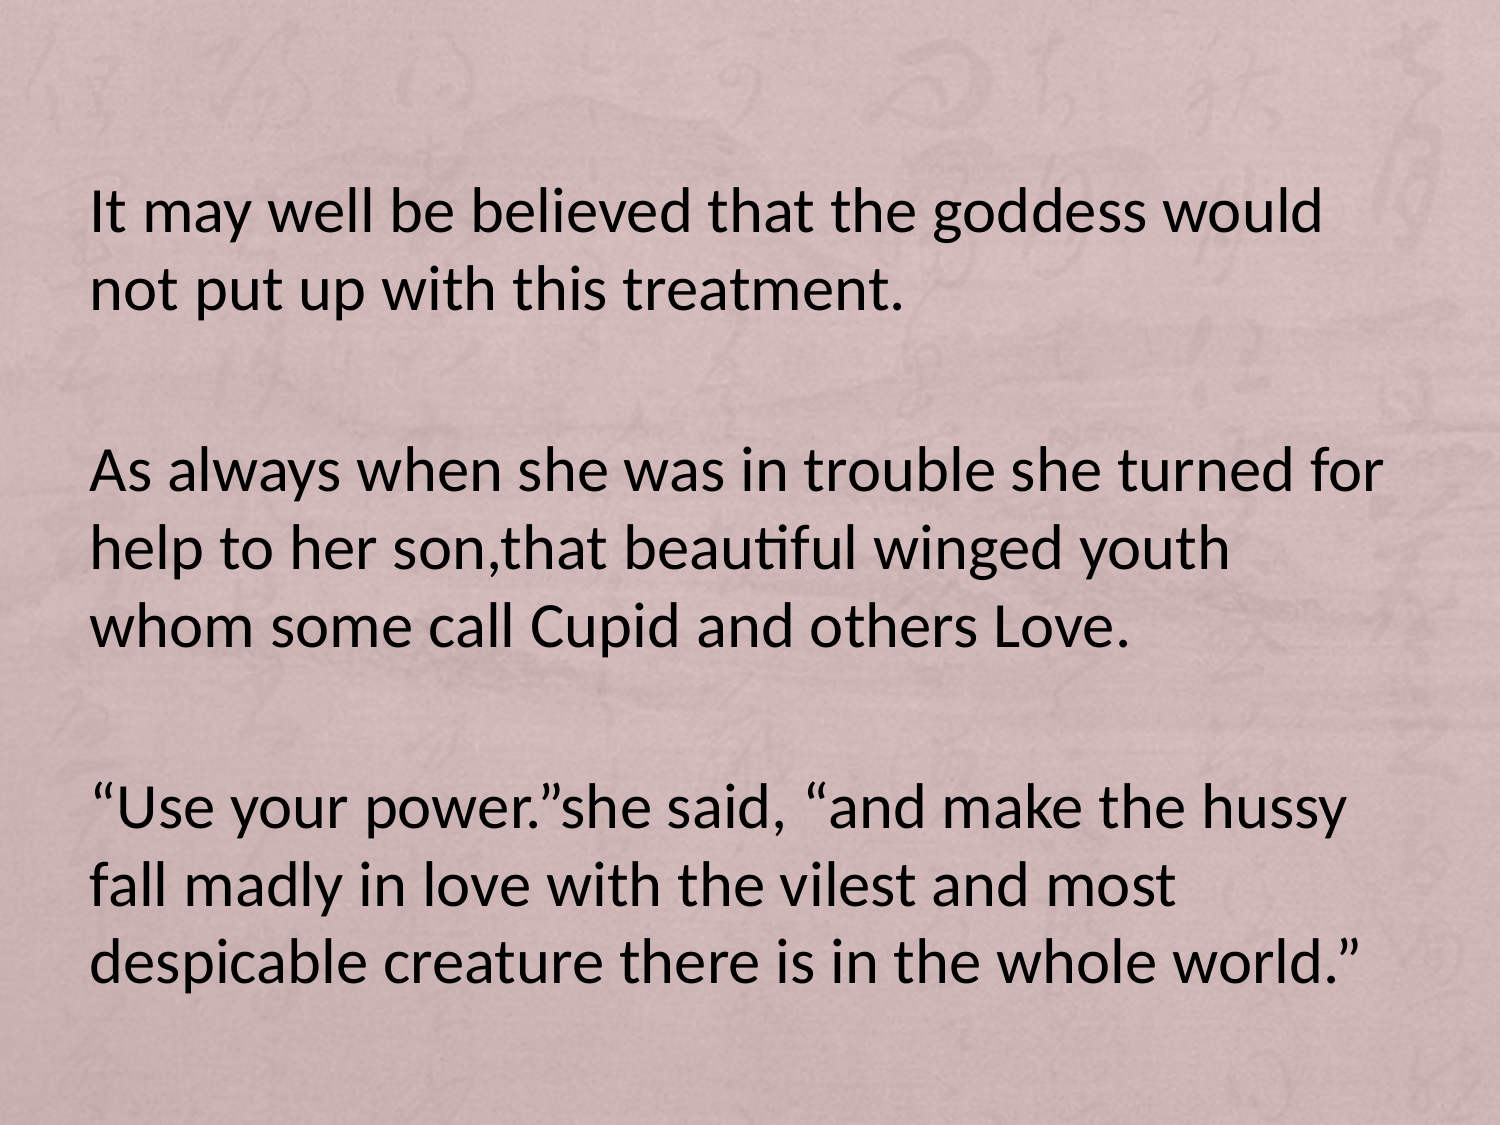

#
It may well be believed that the goddess would not put up with this treatment.

As always when she was in trouble she turned for help to her son,that beautiful winged youth whom some call Cupid and others Love.

“Use your power.”she said, “and make the hussy fall madly in love with the vilest and most despicable creature there is in the whole world.”